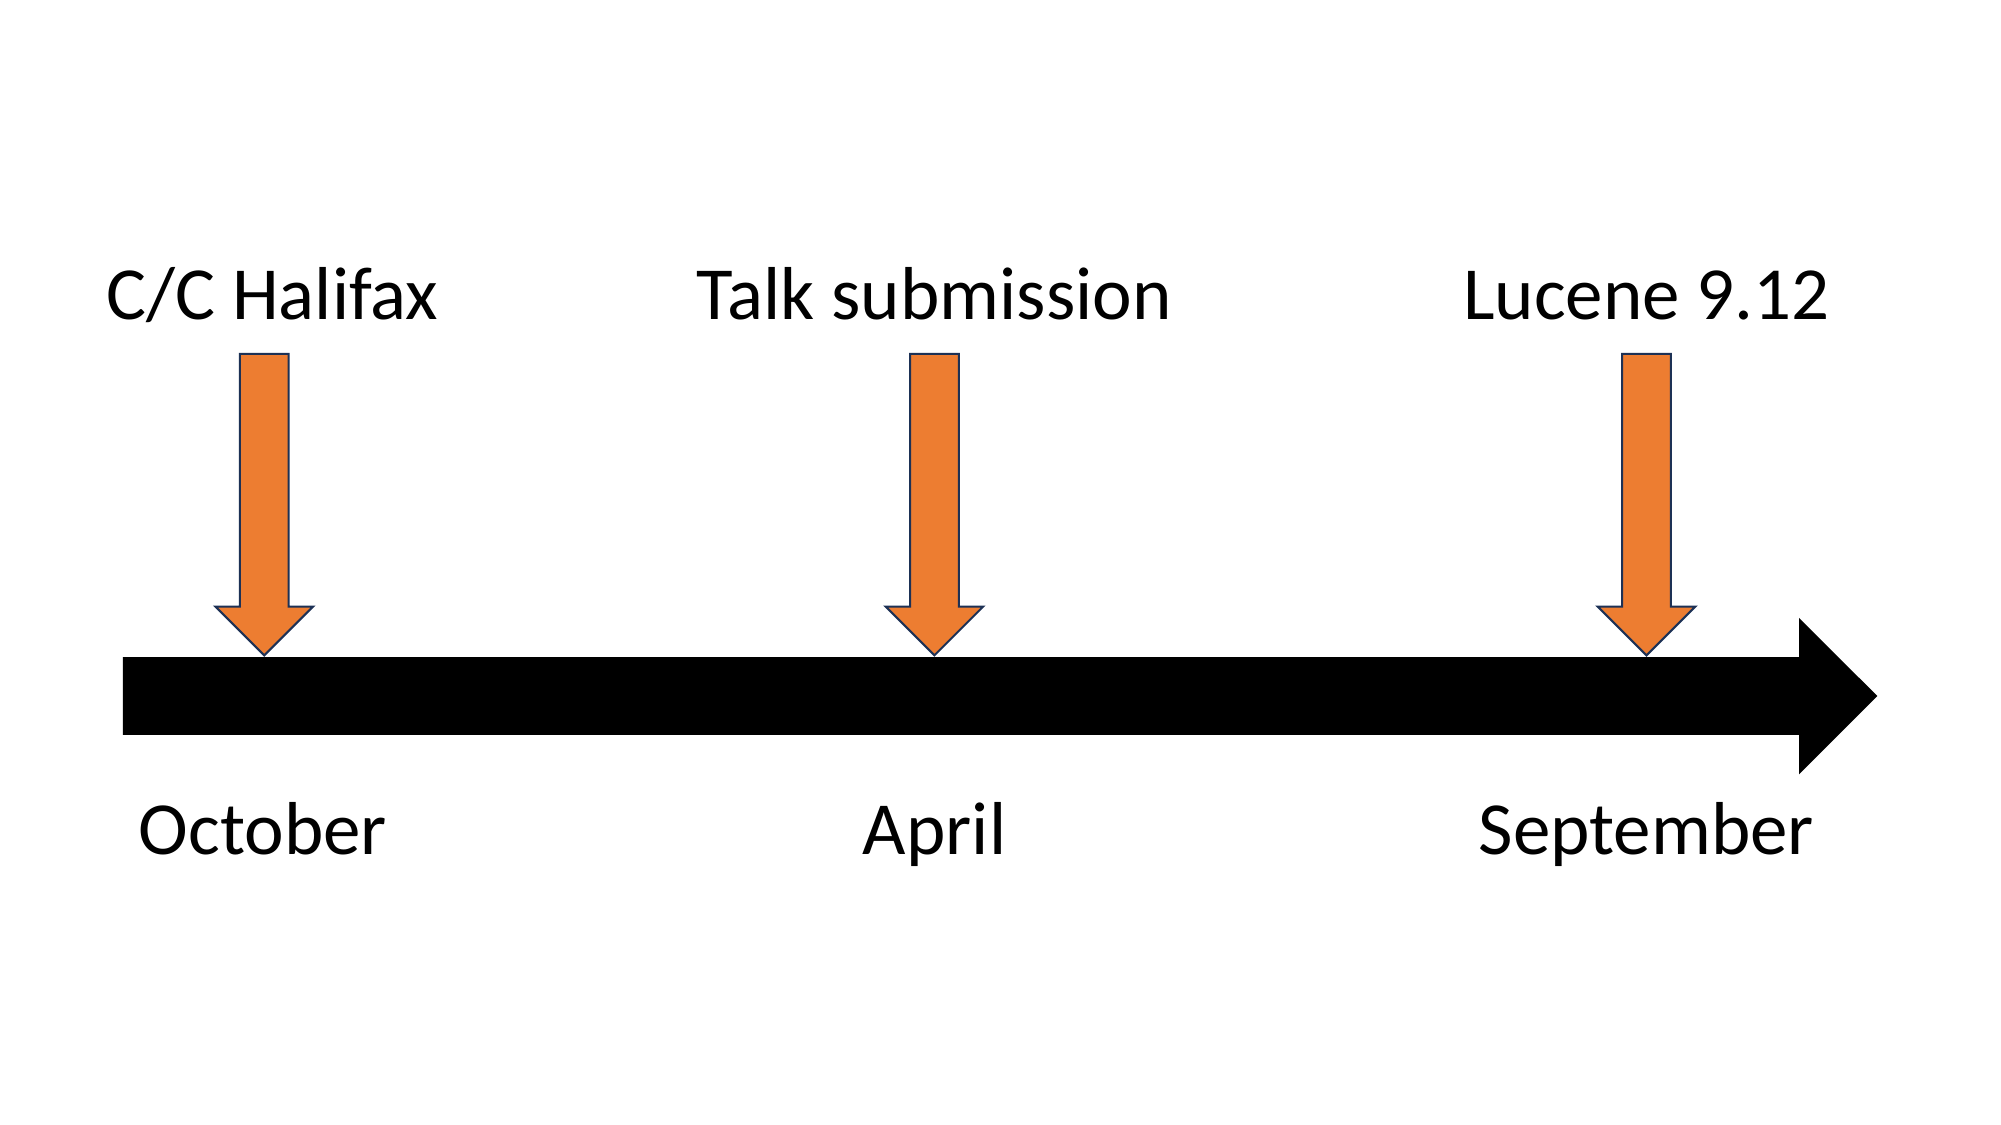

Lucene 9.12
Talk submission
C/C Halifax

September
October
April